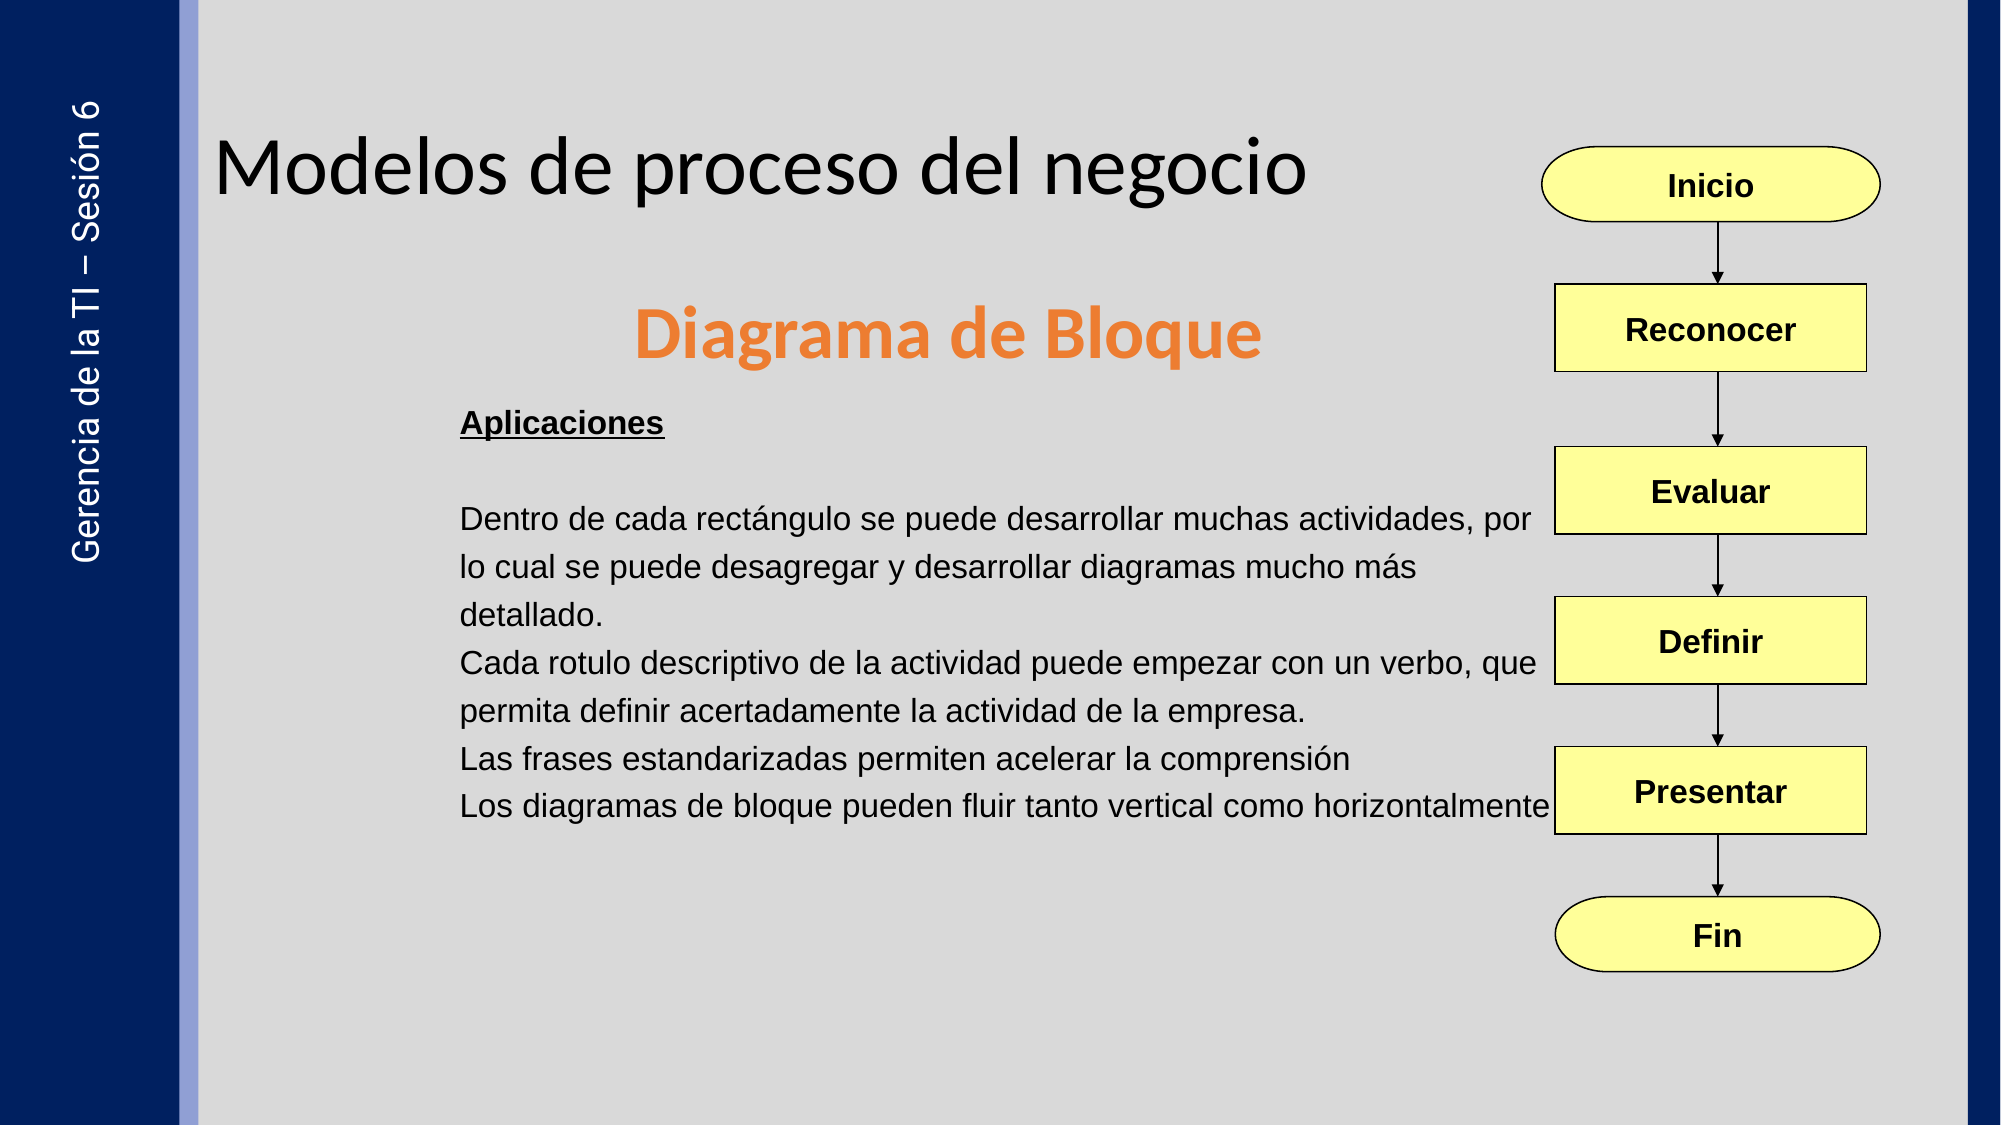

Modelos de proceso del negocio
Inicio
Diagrama de Bloque
Reconocer
Aplicaciones

Dentro de cada rectángulo se puede desarrollar muchas actividades, por lo cual se puede desagregar y desarrollar diagramas mucho más detallado.
Cada rotulo descriptivo de la actividad puede empezar con un verbo, que permita definir acertadamente la actividad de la empresa.
Las frases estandarizadas permiten acelerar la comprensión
Los diagramas de bloque pueden fluir tanto vertical como horizontalmente
Evaluar
Gerencia de la TI – Sesión 6
Definir
Presentar
Fin